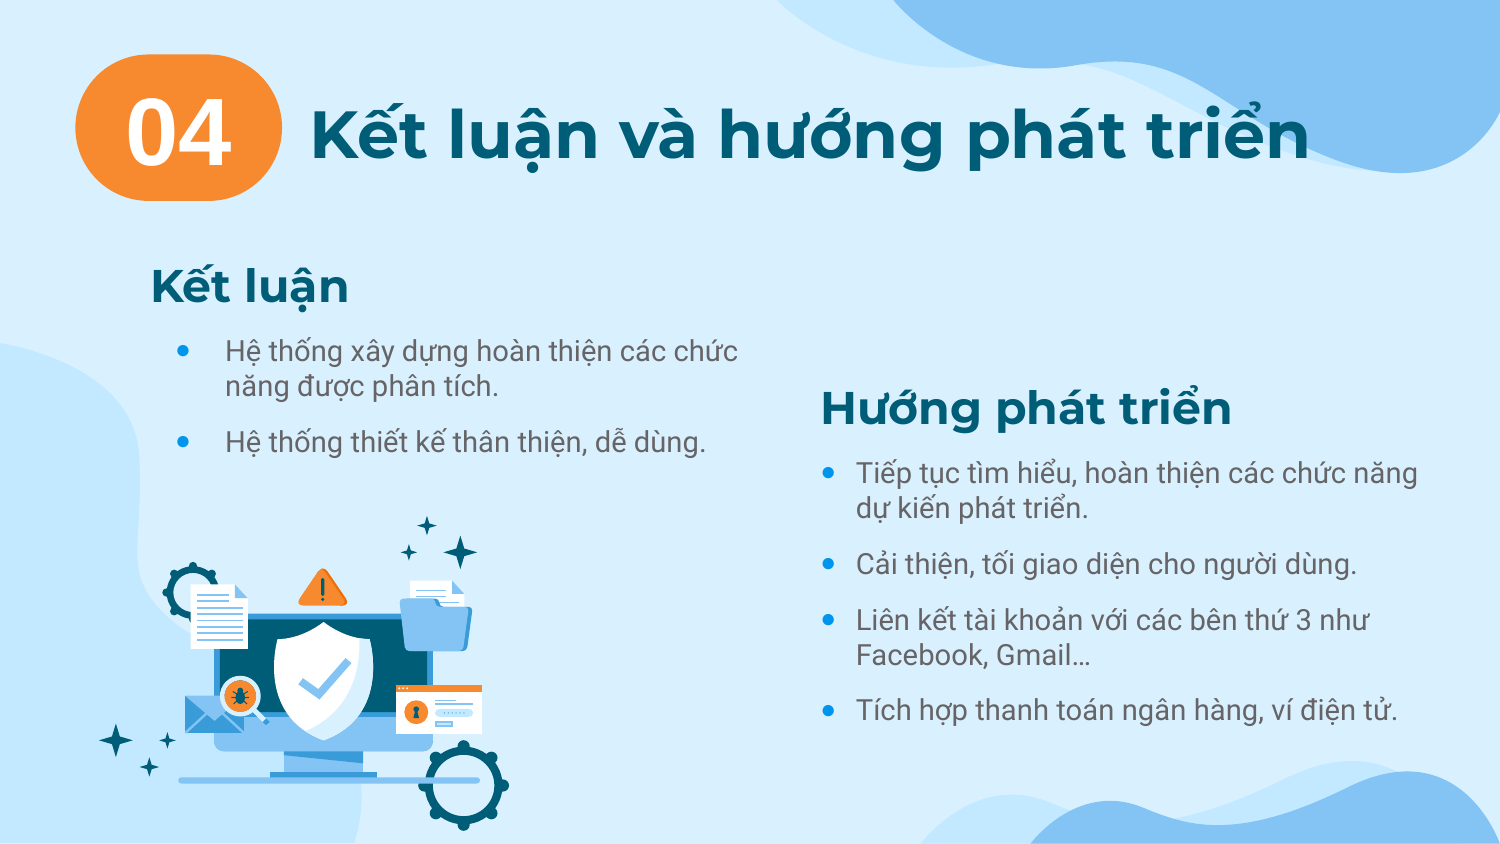

04
# Kết luận và hướng phát triển
Kết luận
Hệ thống xây dựng hoàn thiện các chức năng được phân tích.
Hệ thống thiết kế thân thiện, dễ dùng.
Hướng phát triển
Tiếp tục tìm hiểu, hoàn thiện các chức năng dự kiến phát triển.
Cải thiện, tối giao diện cho người dùng.
Liên kết tài khoản với các bên thứ 3 như Facebook, Gmail…
Tích hợp thanh toán ngân hàng, ví điện tử.